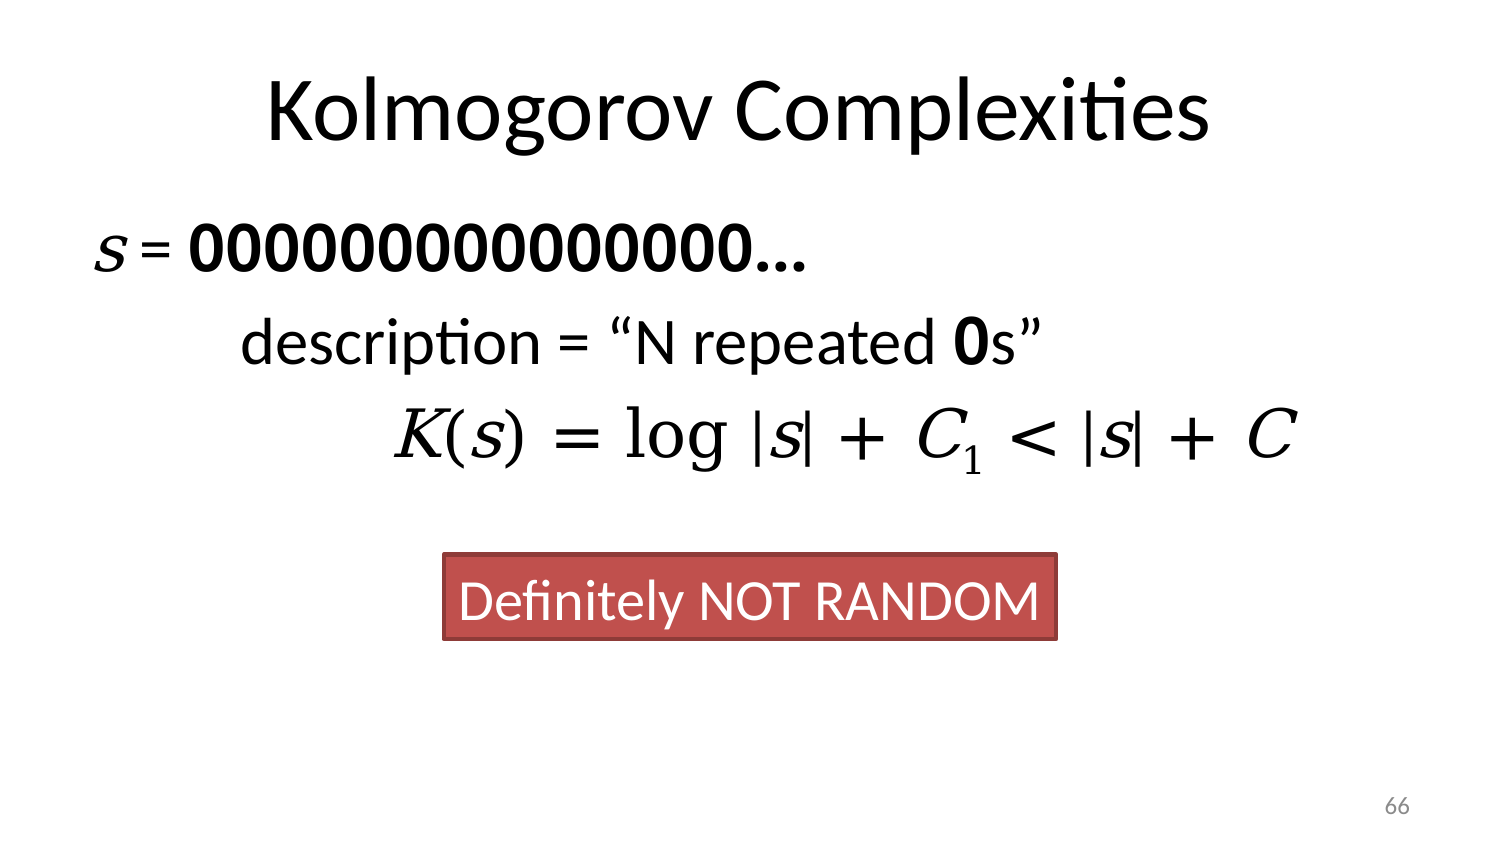

# Kolmogorov Complexities
s = 000000000000000…
	description = “N repeated 0s”
		K(s) = log |s| + C1 < |s| + C
Definitely NOT RANDOM
66